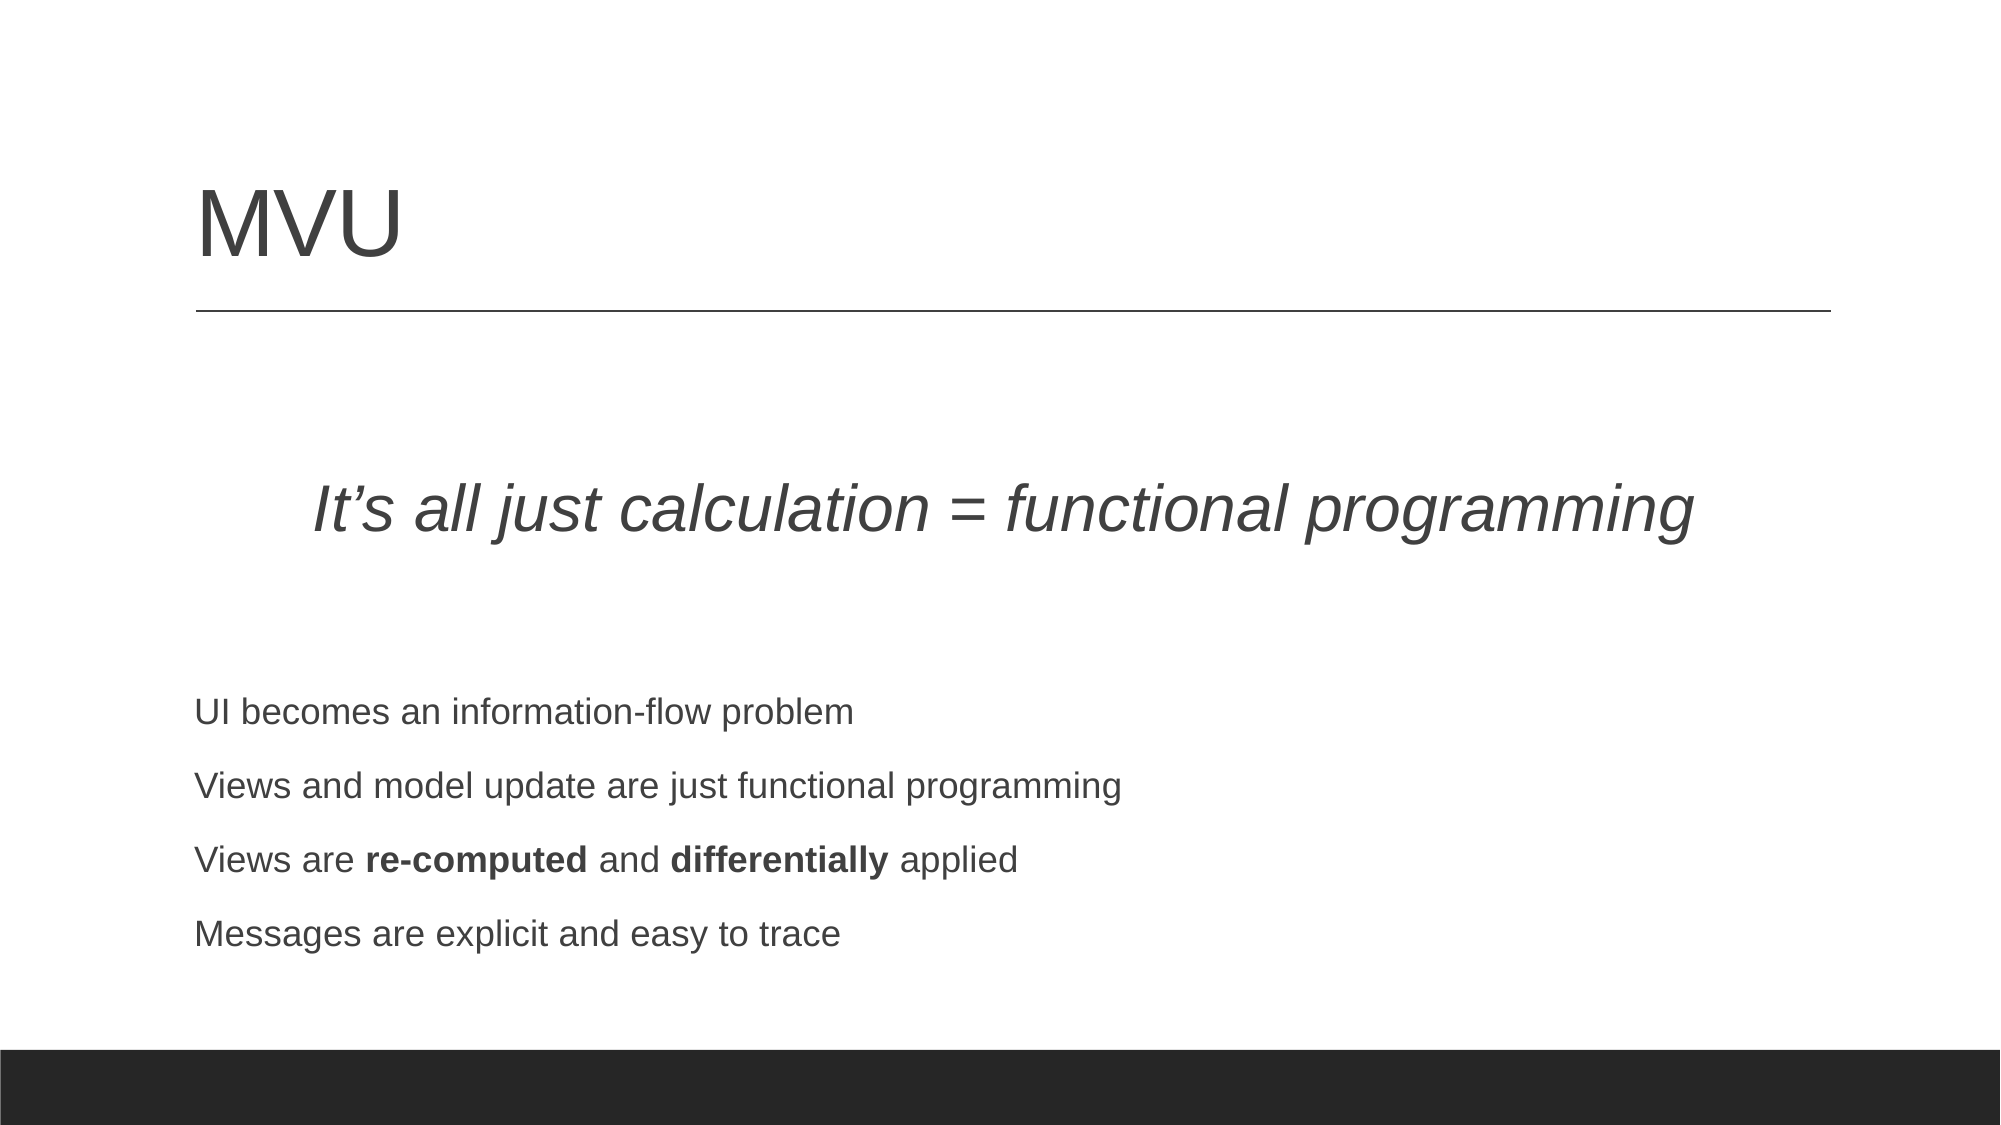

# MVU

It’s all just calculation = functional programming

UI becomes an information-flow problem
Views and model update are just functional programming
Views are re-computed and differentially applied
Messages are explicit and easy to trace